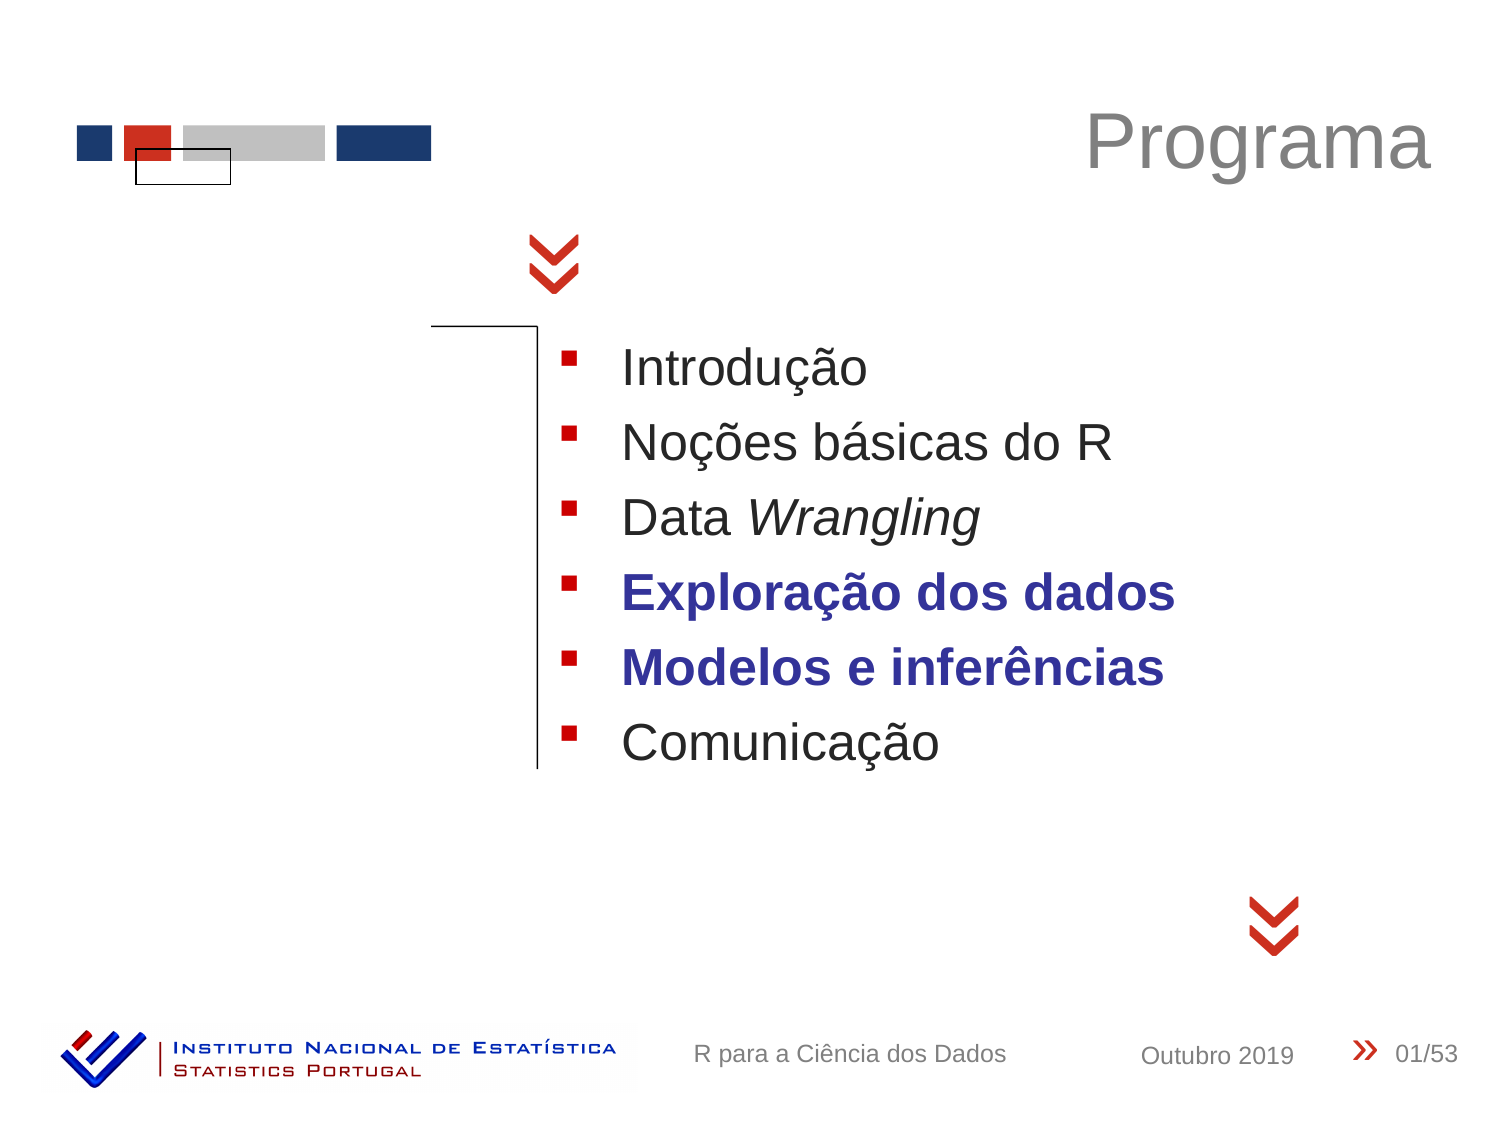

Programa
«

  Introdução
  Noções básicas do R
  Data Wrangling
  Exploração dos dados
  Modelos e inferências
  Comunicação
«
01